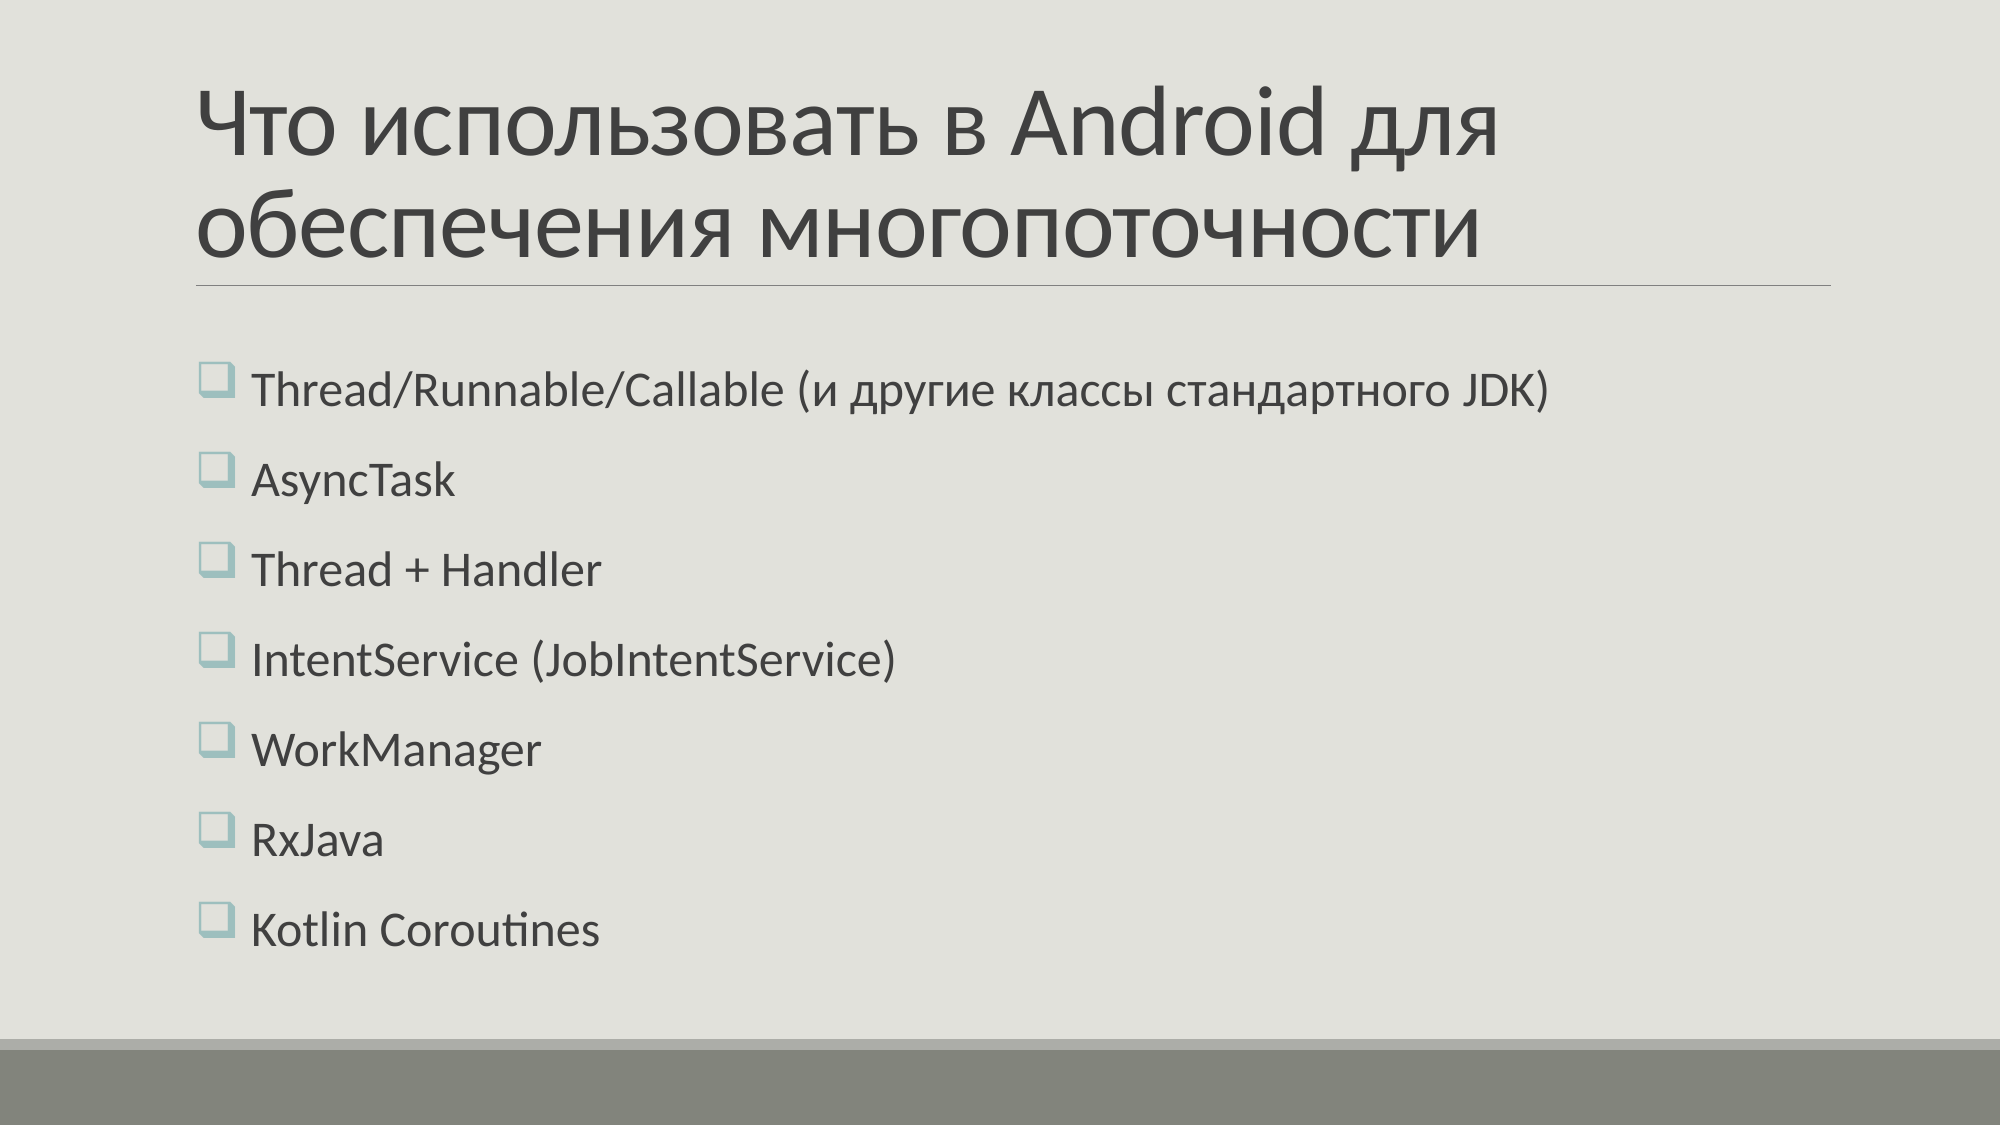

# Что использовать в Android для обеспечения многопоточности

Thread/Runnable/Callable (и другие классы стандартного JDK)
AsyncTask
Thread + Handler
IntentService (JobIntentService)
WorkManager
RxJava
Kotlin Coroutines